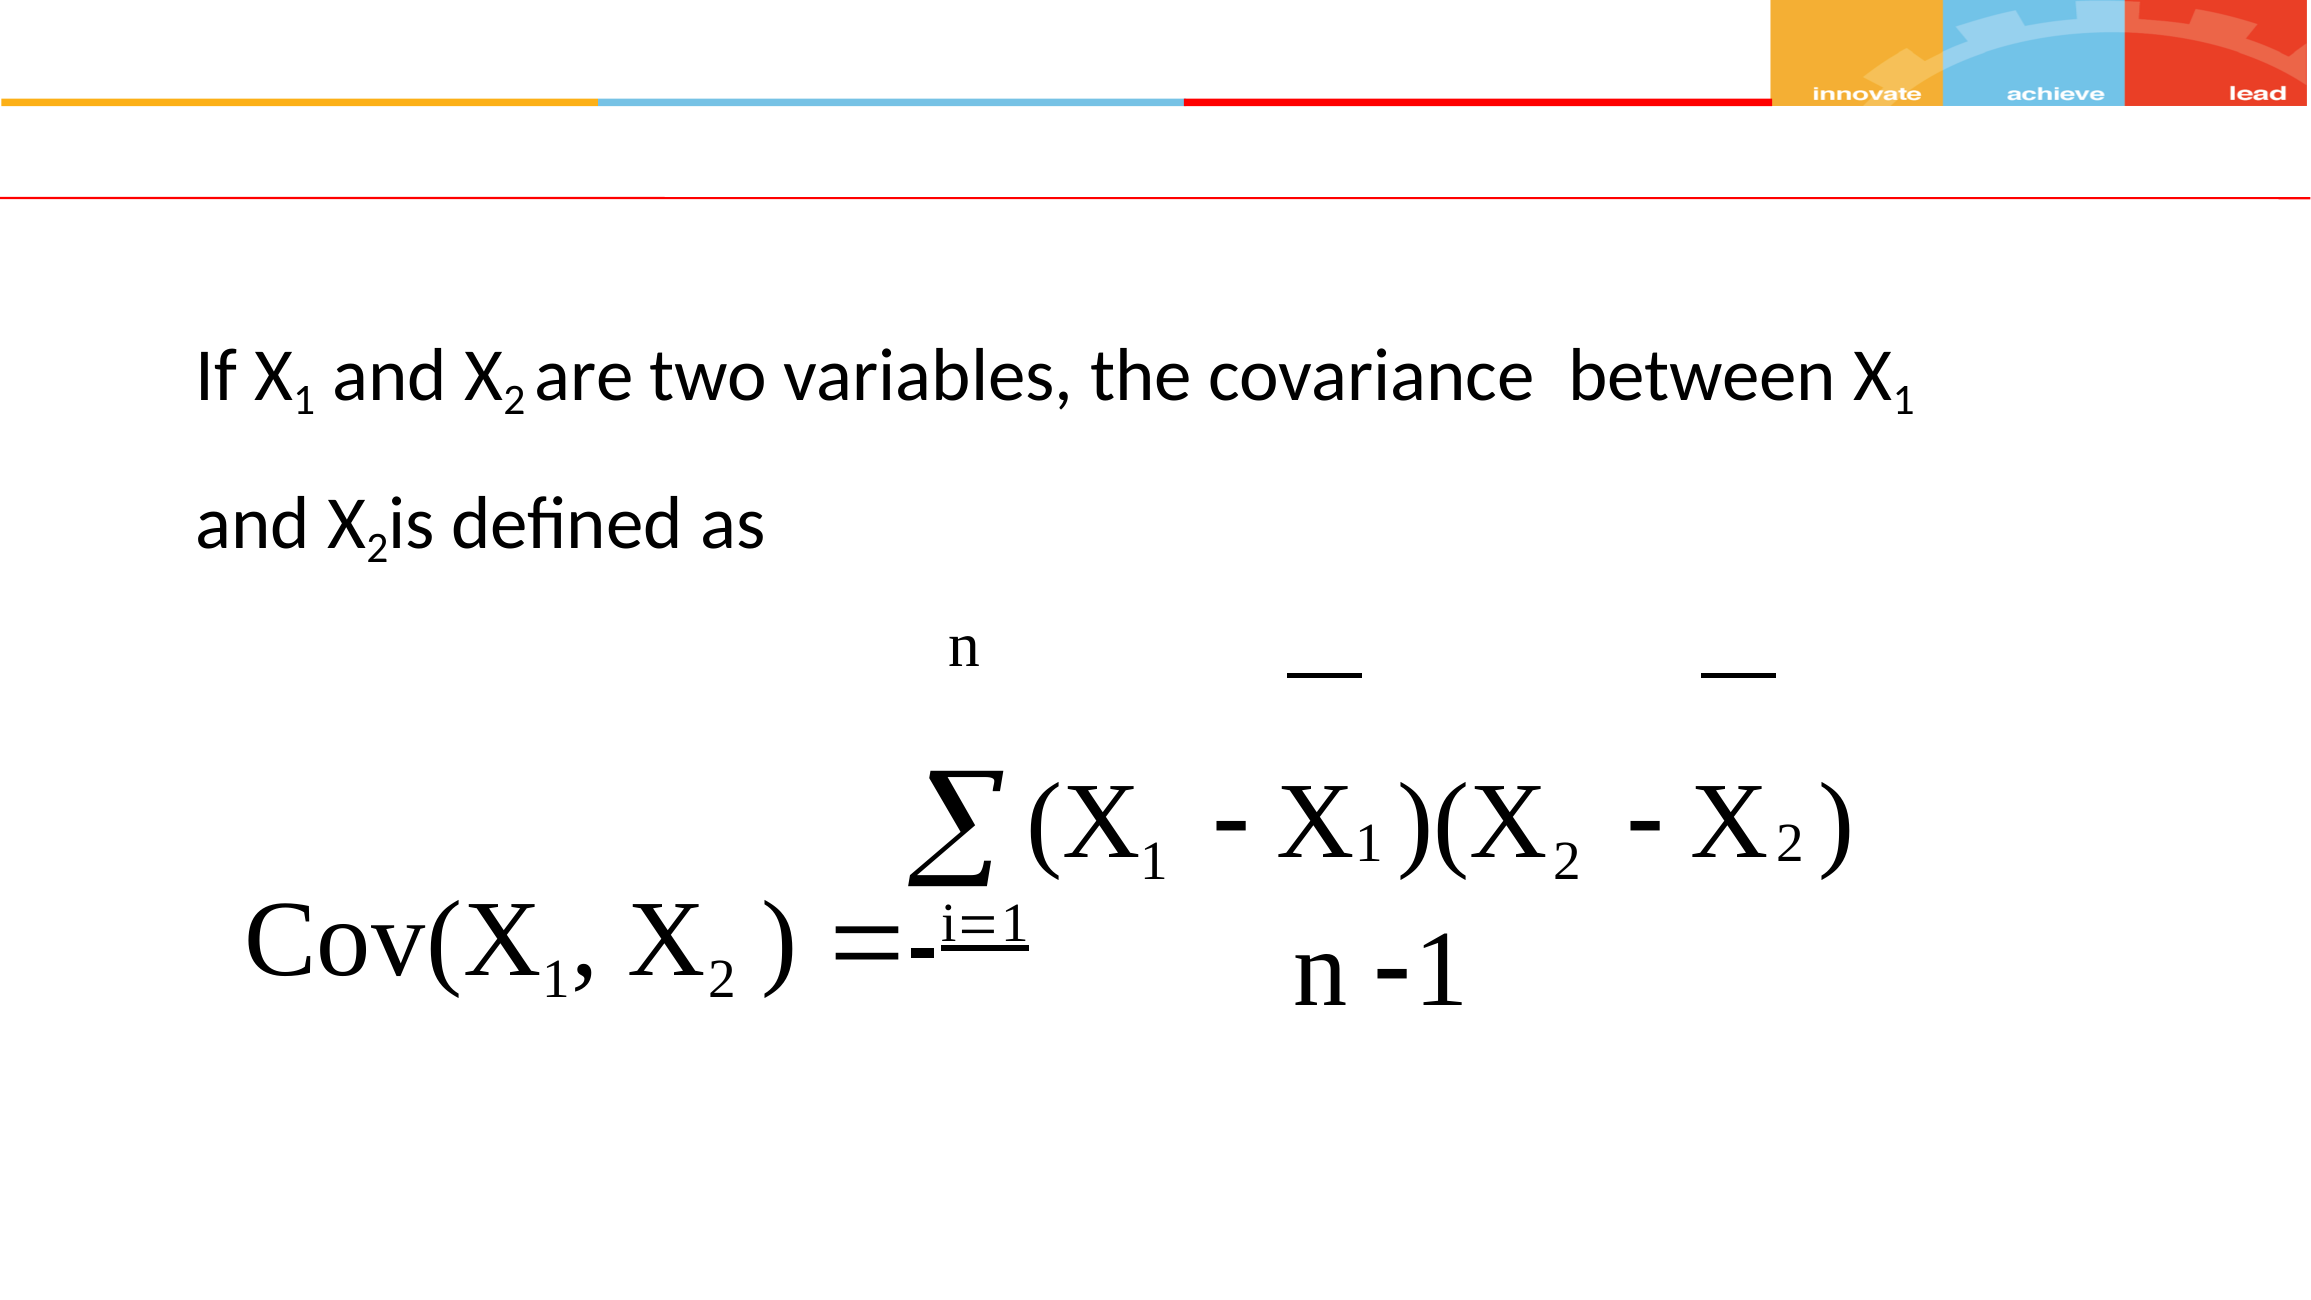

If X1 and X2 are two variables, the covariance  between X1	and X2is defined as
n
∑(X1	− X1 )(X2	− X2 )

Cov(X1, X2 ) = i=1
n −1
|